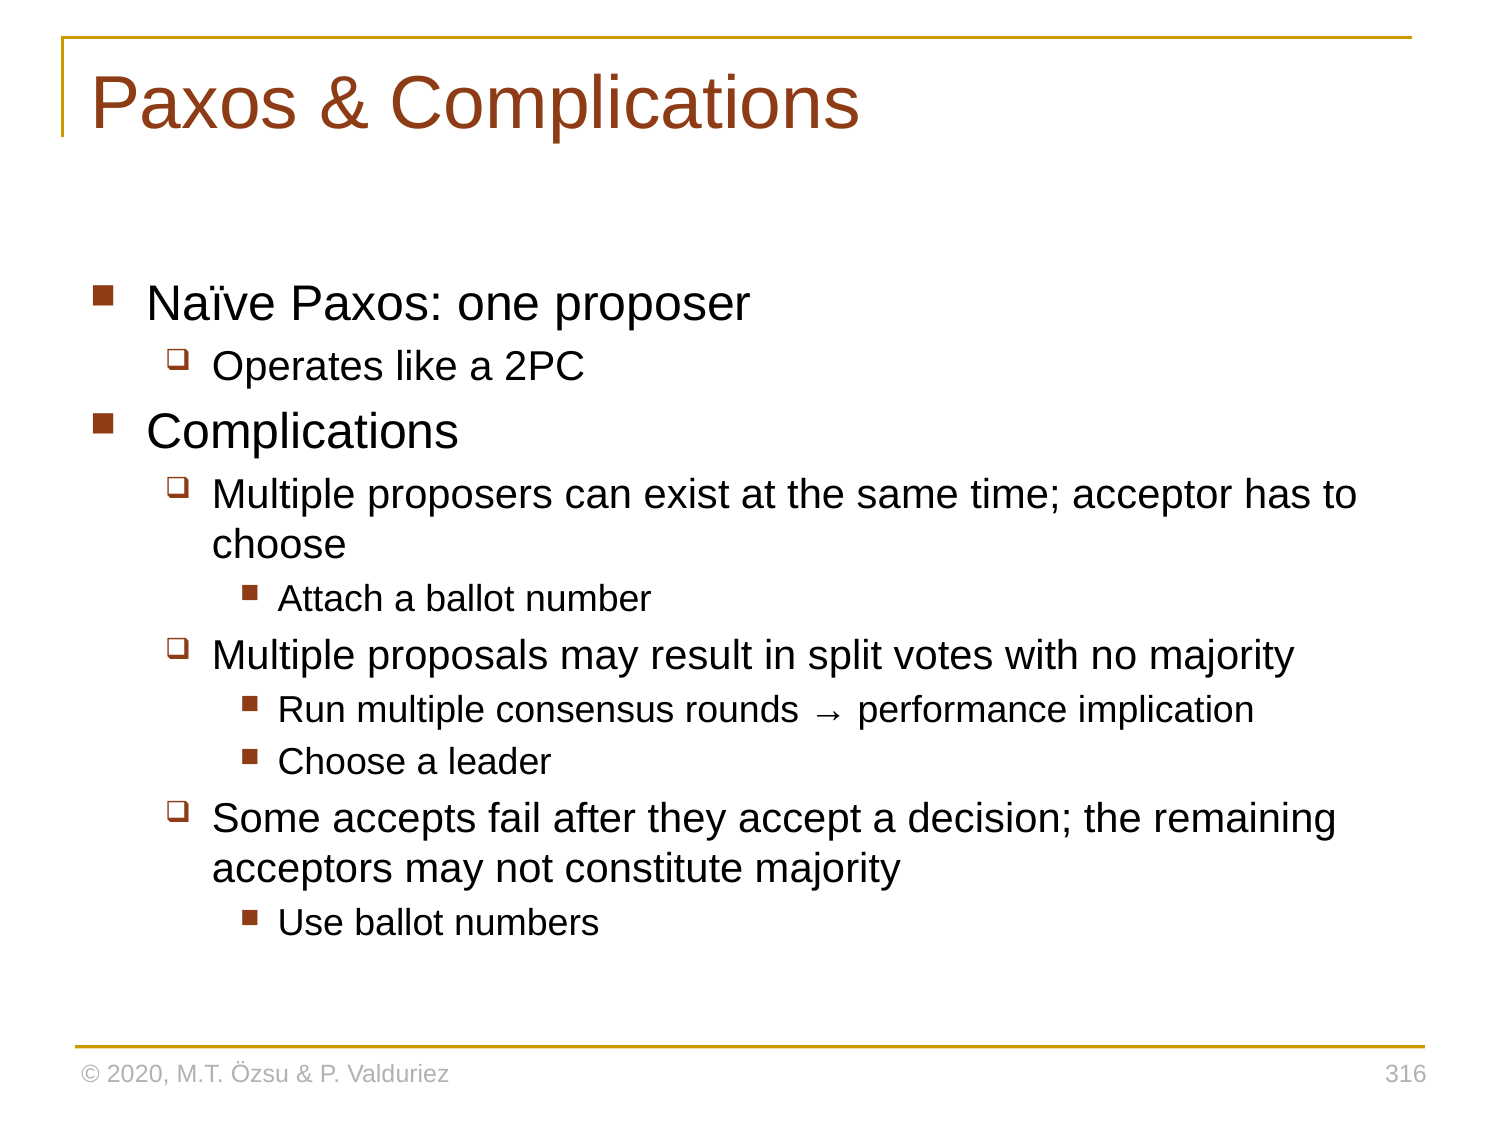

# Paxos & Complications
Naïve Paxos: one proposer
Operates like a 2PC
Complications
Multiple proposers can exist at the same time; acceptor has to choose
Attach a ballot number
Multiple proposals may result in split votes with no majority
Run multiple consensus rounds → performance implication
Choose a leader
Some accepts fail after they accept a decision; the remaining acceptors may not constitute majority
Use ballot numbers

© 2020, M.T. Özsu & P. Valduriez
316